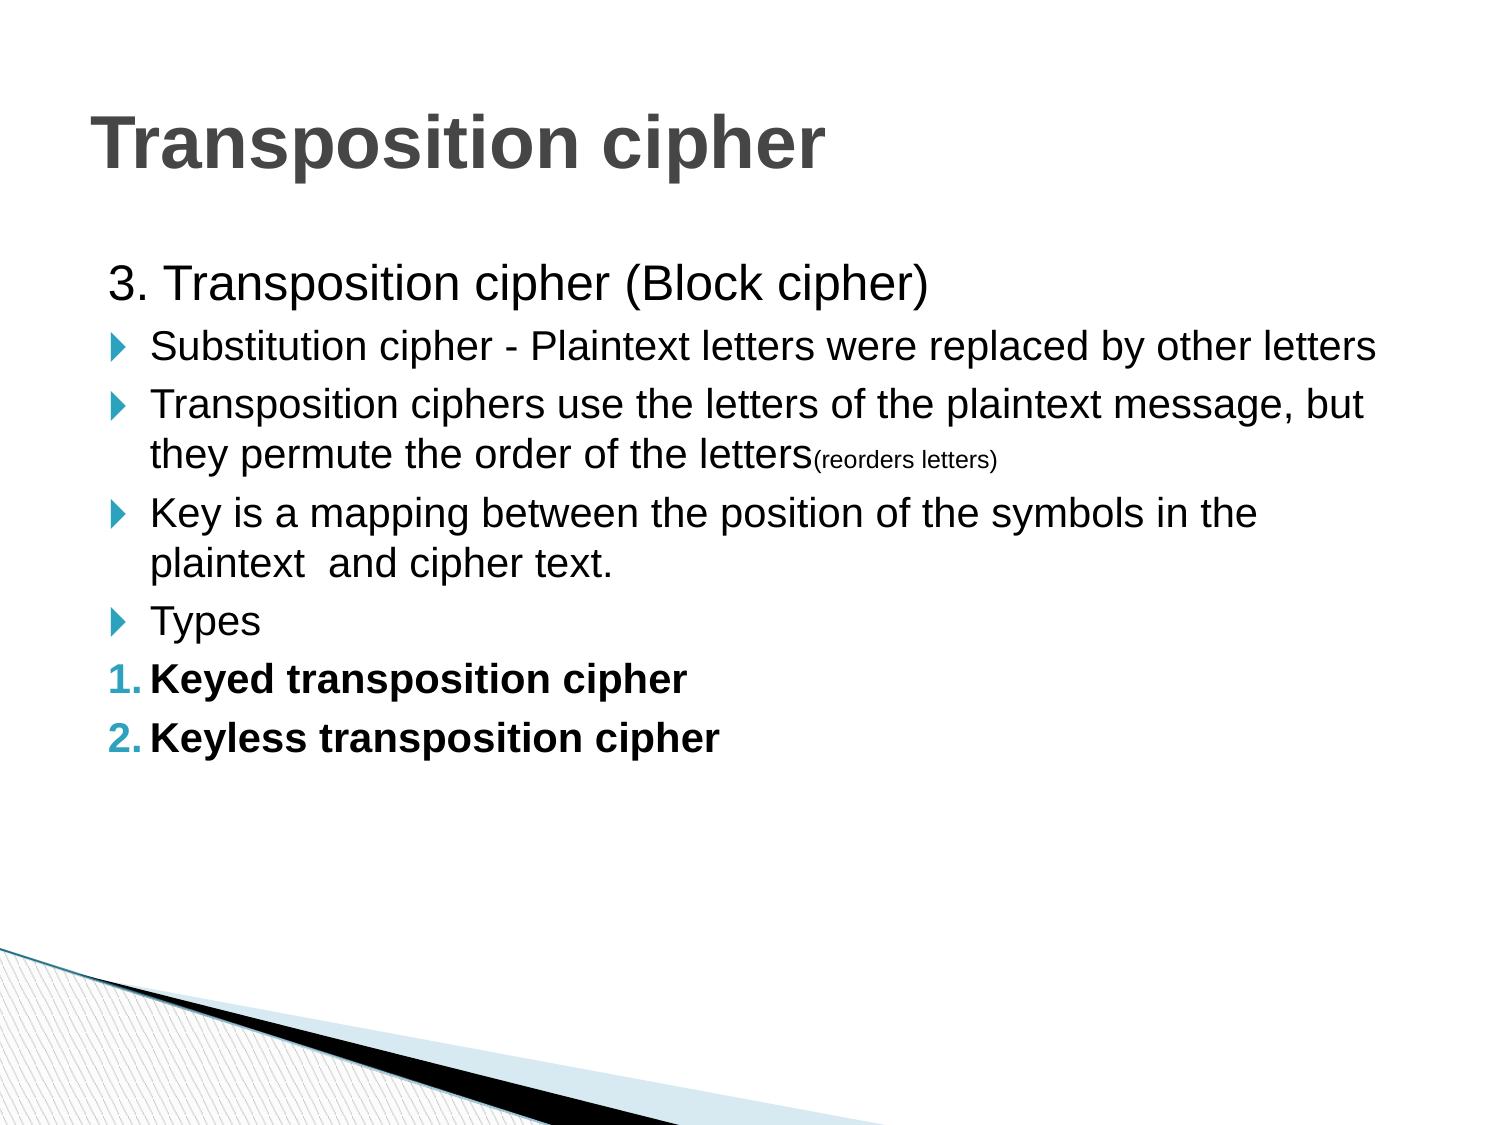

Transposition cipher
3. Transposition cipher (Block cipher)
Substitution cipher - Plaintext letters were replaced by other letters
Transposition ciphers use the letters of the plaintext message, but they permute the order of the letters(reorders letters)
Key is a mapping between the position of the symbols in the plaintext  and cipher text.
Types
Keyed transposition cipher
Keyless transposition cipher